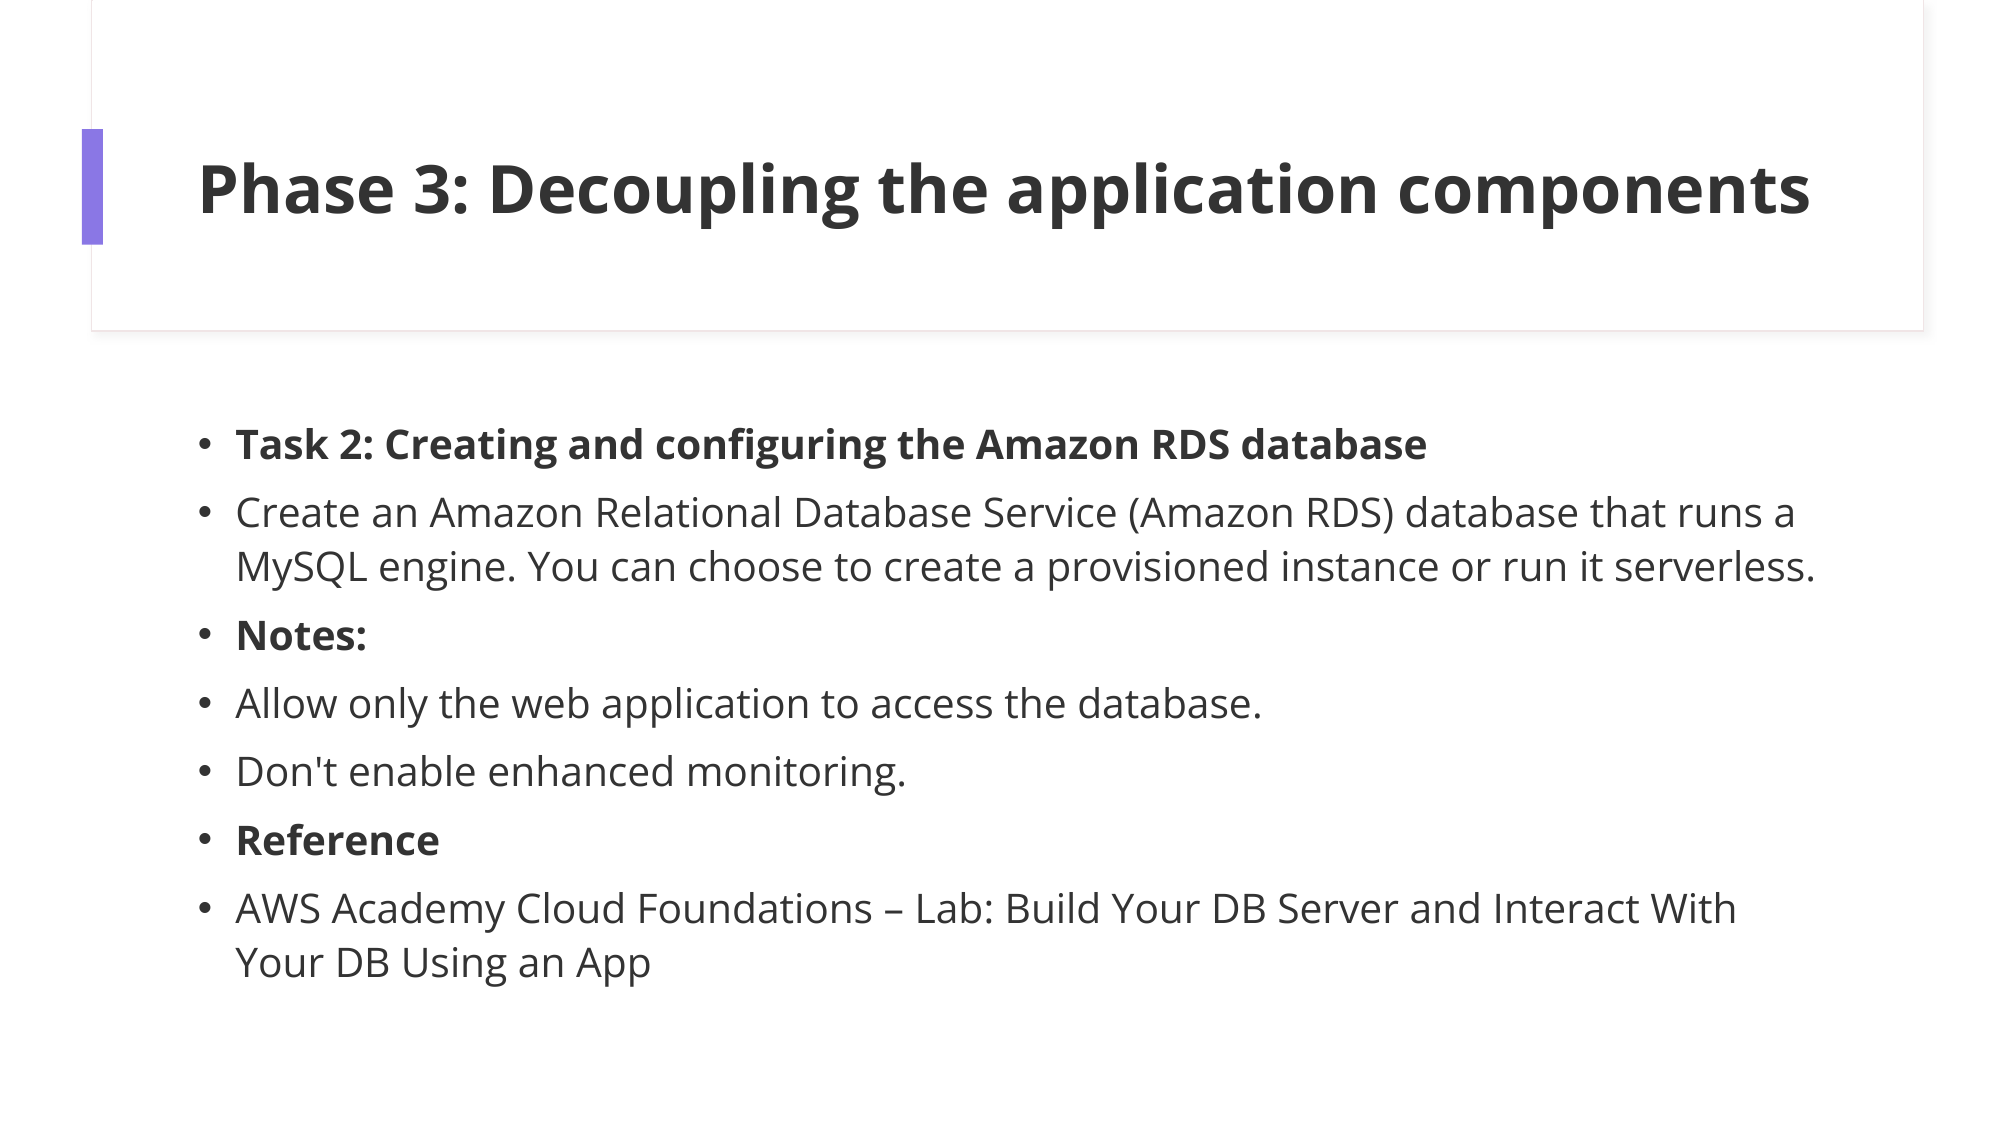

# Phase 3: Decoupling the application components
Task 2: Creating and configuring the Amazon RDS database
Create an Amazon Relational Database Service (Amazon RDS) database that runs a MySQL engine. You can choose to create a provisioned instance or run it serverless.
Notes:
Allow only the web application to access the database.
Don't enable enhanced monitoring.
Reference
AWS Academy Cloud Foundations – Lab: Build Your DB Server and Interact With Your DB Using an App